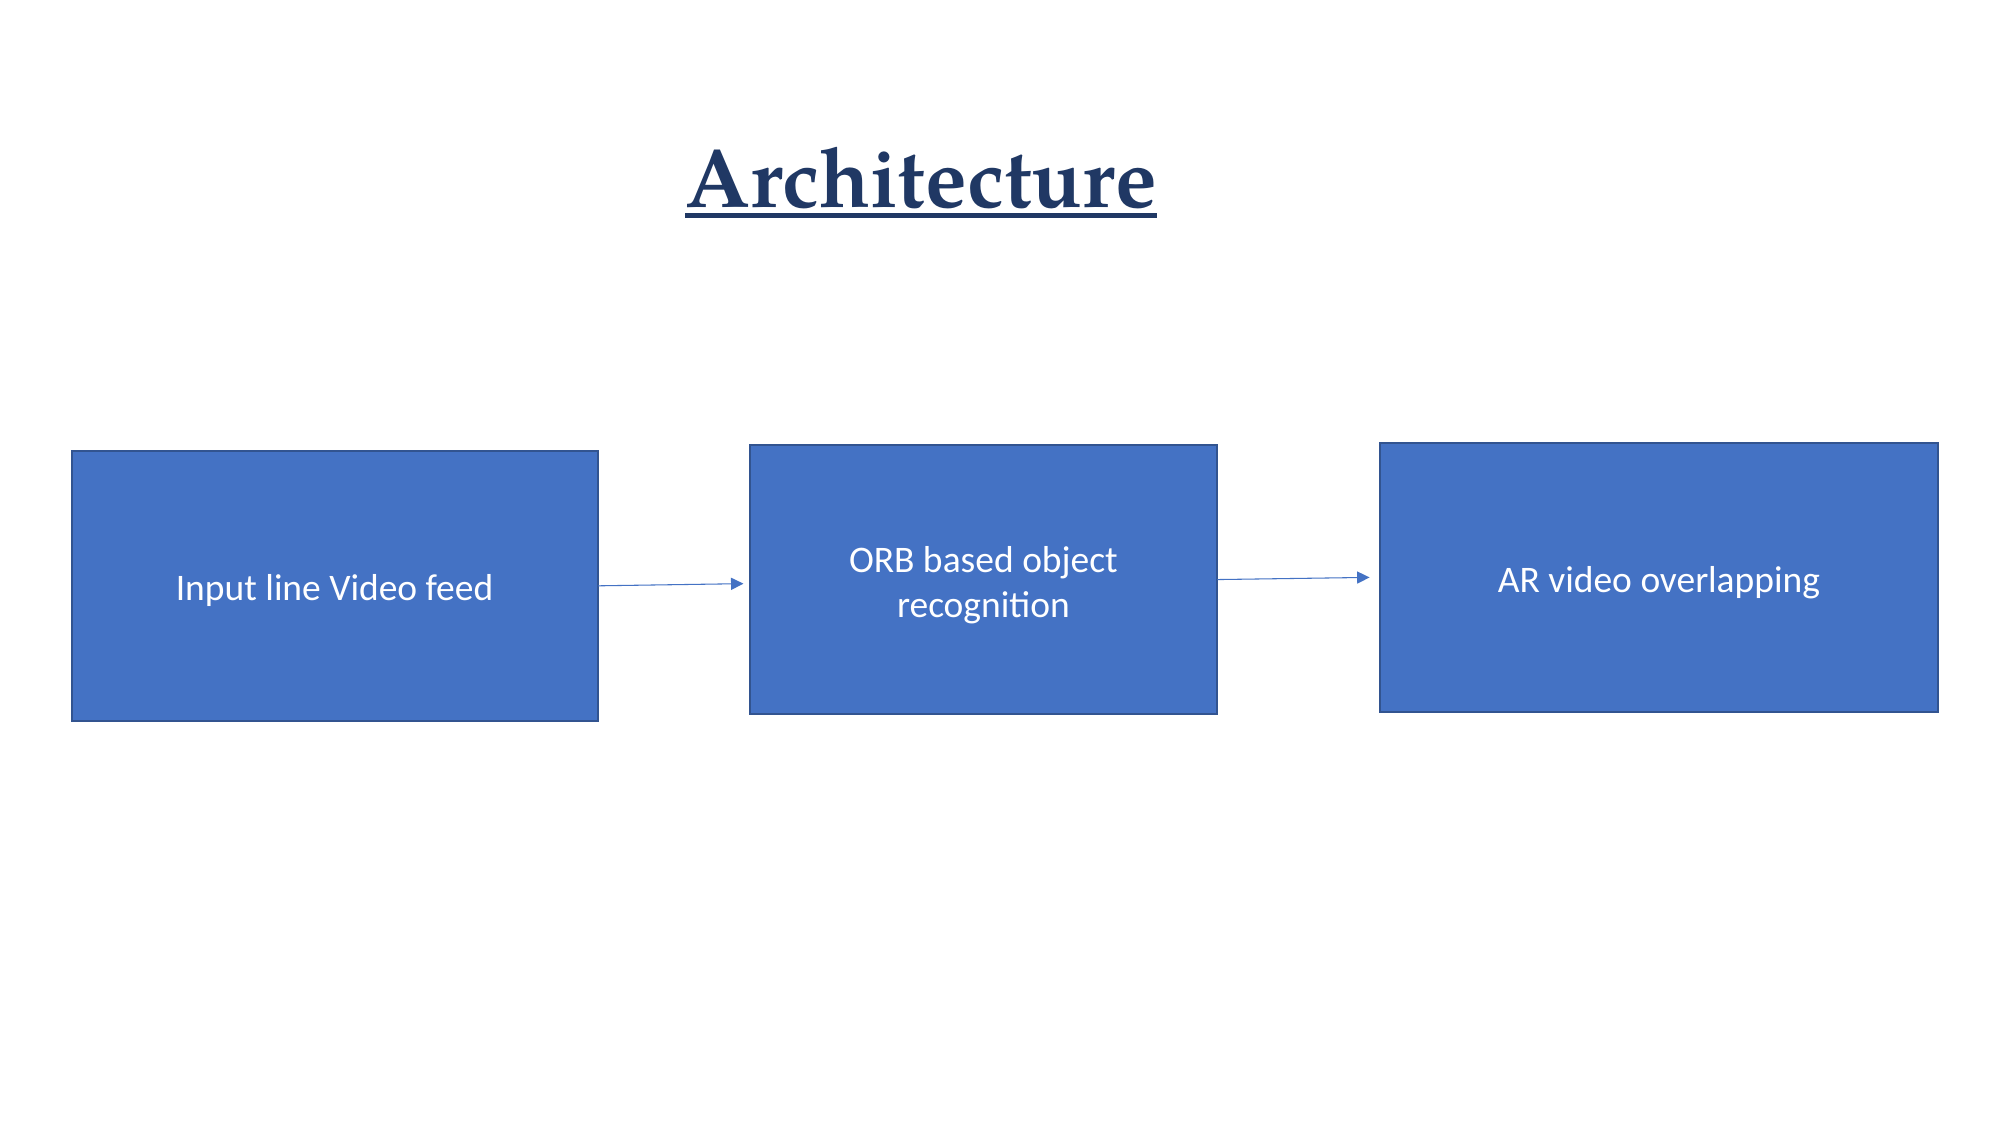

Architecture
AR video overlapping
ORB based object recognition
Input line Video feed